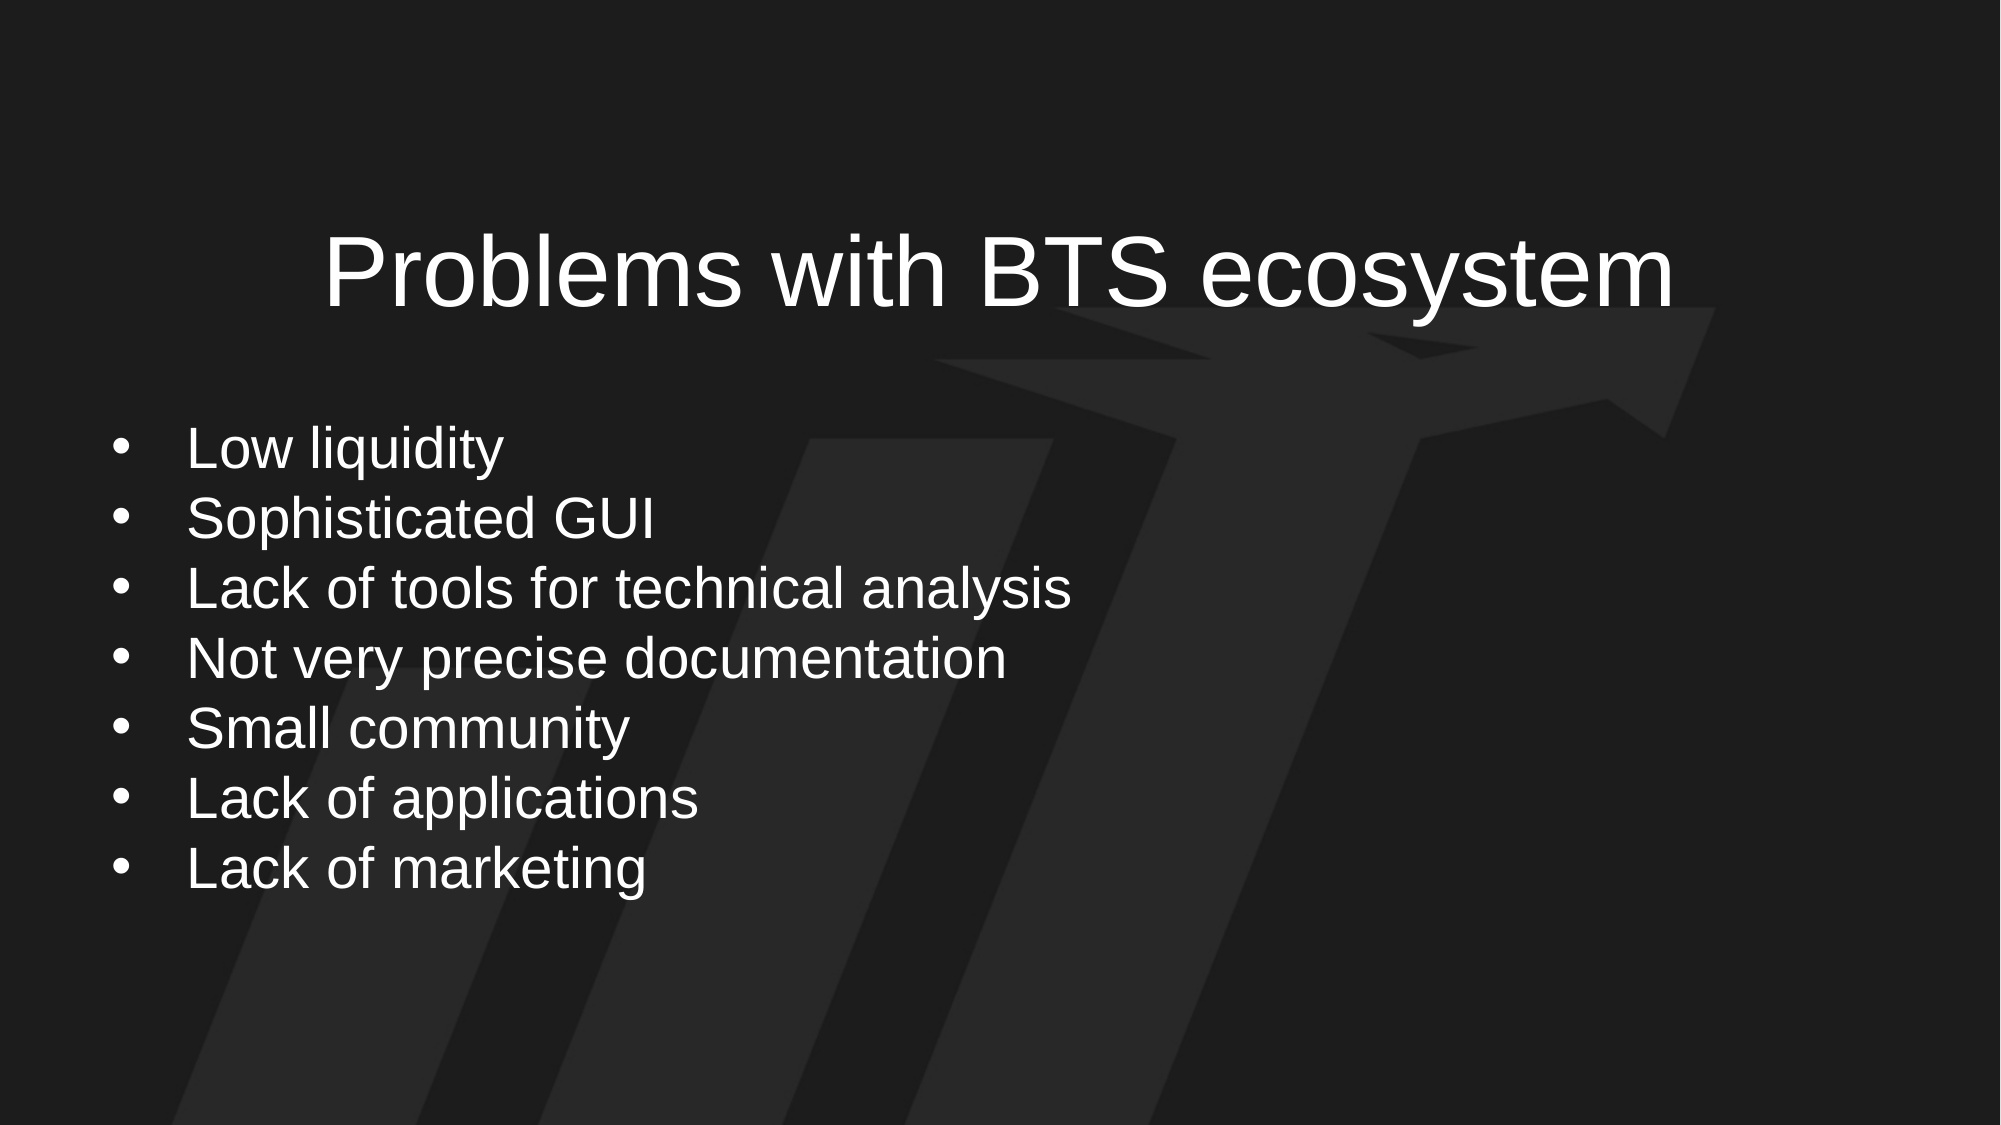

Problems with BTS ecosystem
Low liquidity
Sophisticated GUI
Lack of tools for technical analysis
Not very precise documentation
Small community
Lack of applications
Lack of marketing